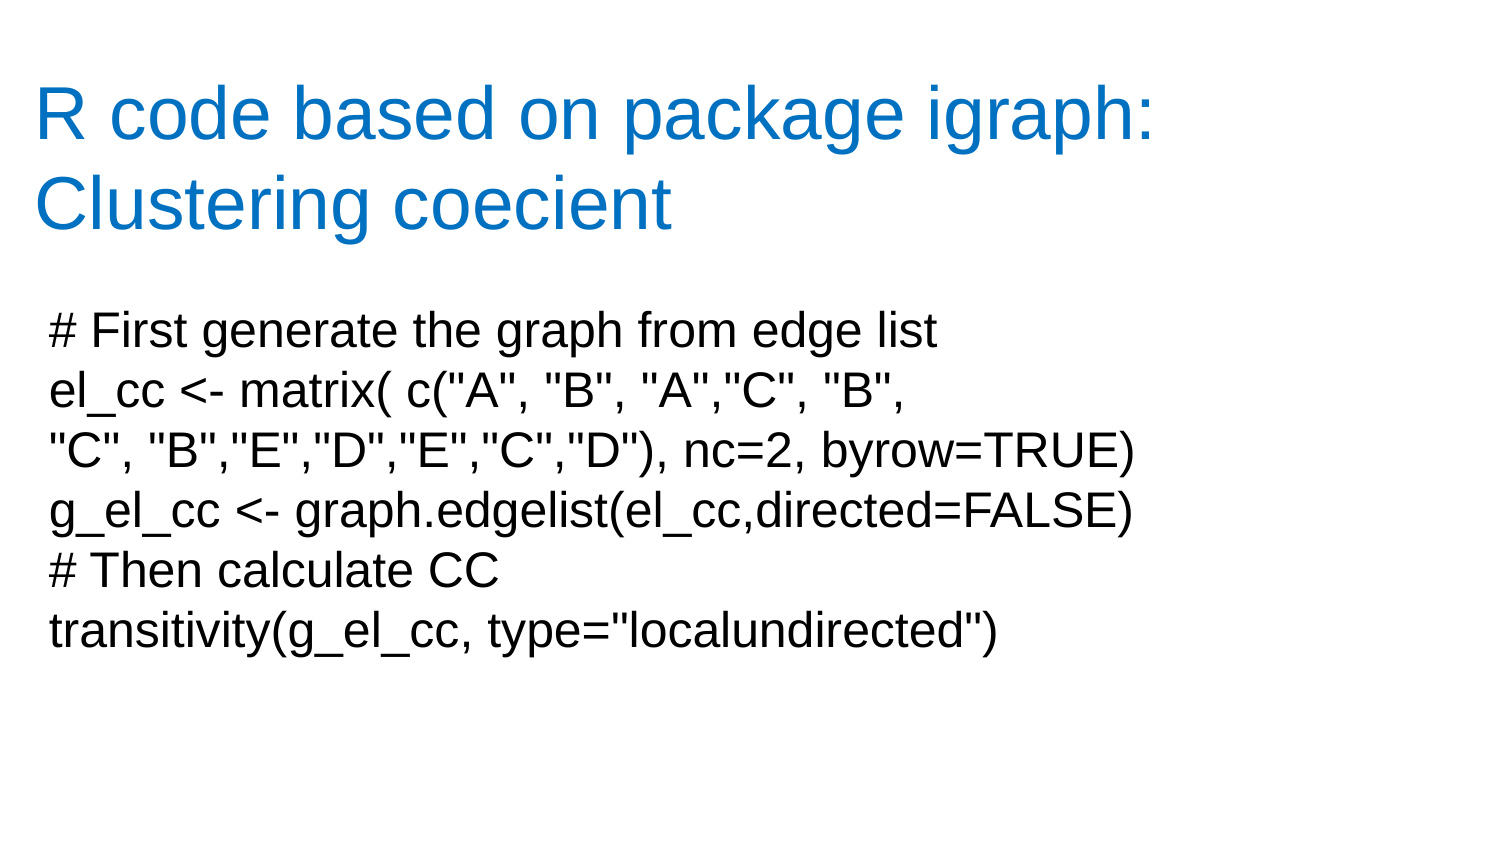

# R code based on package igraph: Clustering coecient
# First generate the graph from edge list
el_cc <- matrix( c("A", "B", "A","C", "B",
"C", "B","E","D","E","C","D"), nc=2, byrow=TRUE)
g_el_cc <- graph.edgelist(el_cc,directed=FALSE)
# Then calculate CC
transitivity(g_el_cc, type="localundirected")